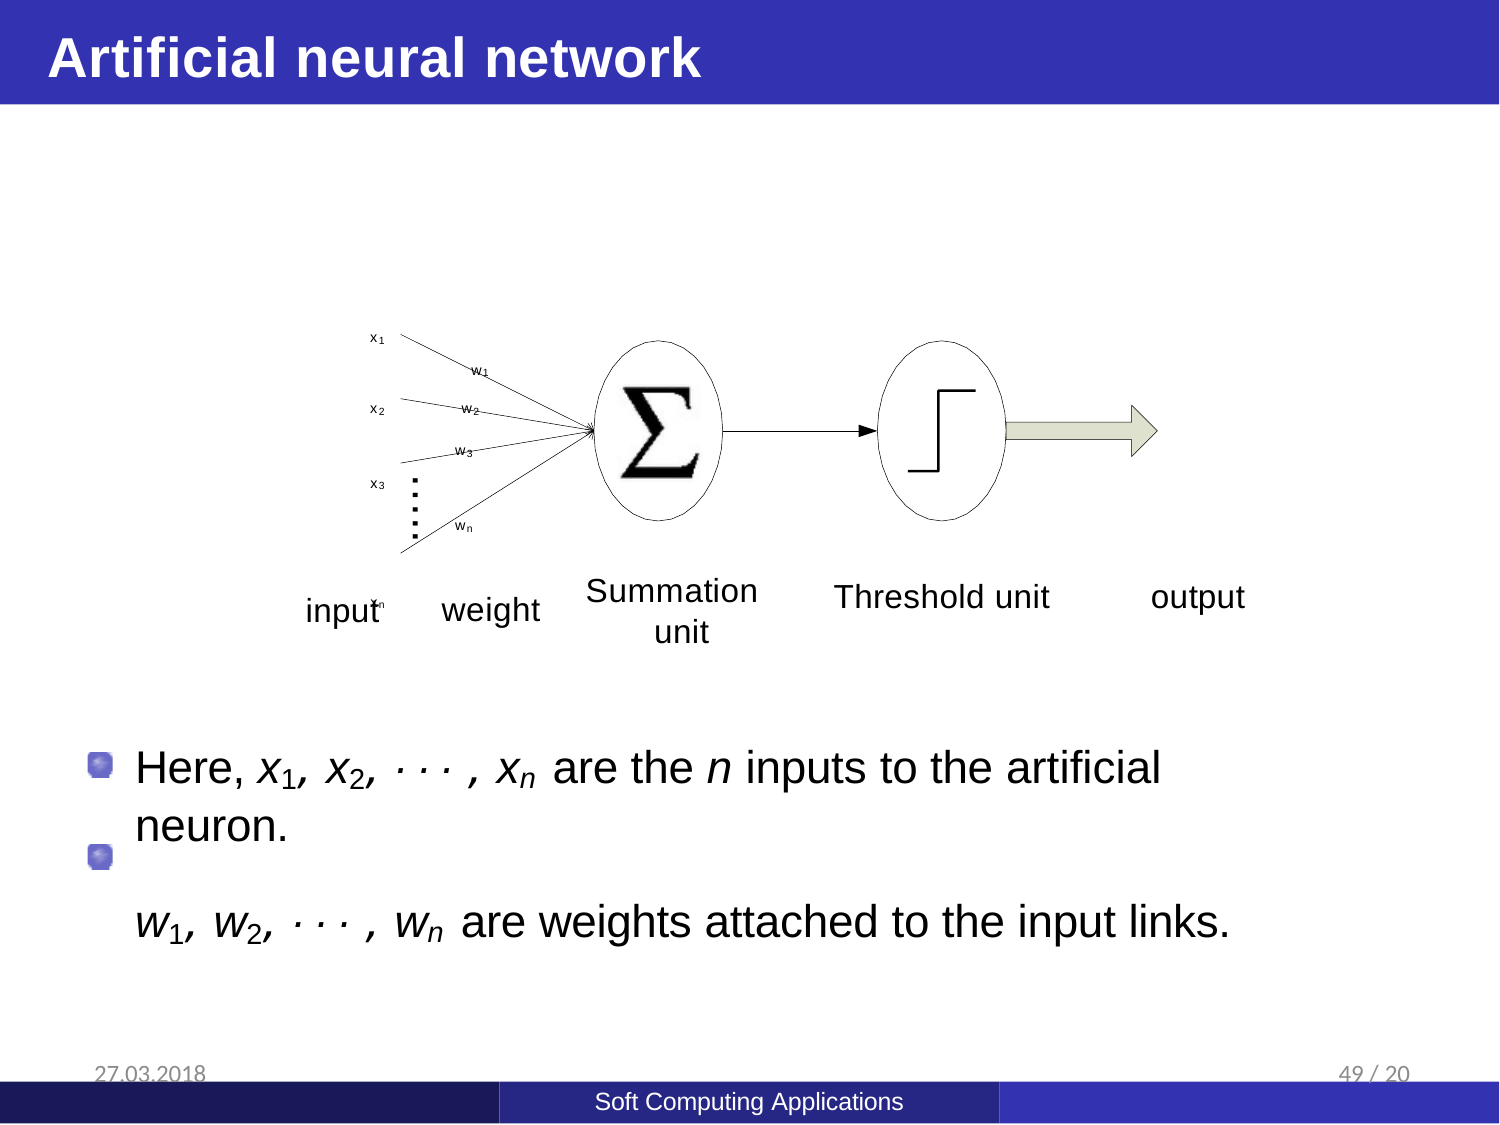

# Artificial neural network
x1
w1

x2
w2
w3
x3
wn

xn
…..
Summation  unit
Threshold unit
output
weight
input
Here, x1, x2, · · · , xn are the n inputs to the artificial neuron.
w1, w2, · · · , wn are weights attached to the input links.

27.03.2018
49 / 20

Soft Computing Applications